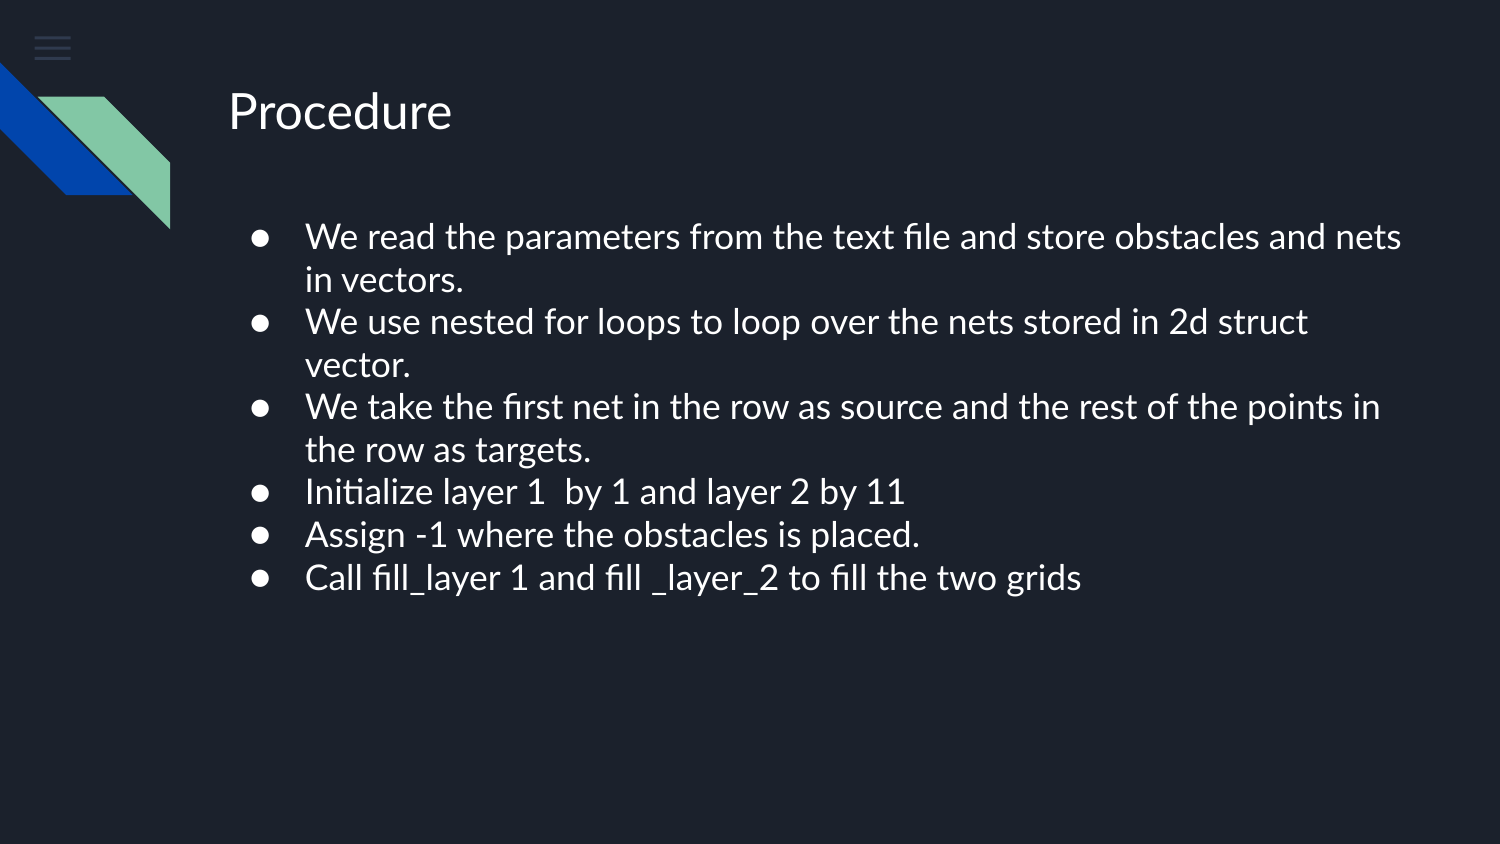

# Procedure
We read the parameters from the text file and store obstacles and nets in vectors.
We use nested for loops to loop over the nets stored in 2d struct vector.
We take the first net in the row as source and the rest of the points in the row as targets.
Initialize layer 1  by 1 and layer 2 by 11
Assign -1 where the obstacles is placed.
Call fill_layer 1 and fill _layer_2 to fill the two grids